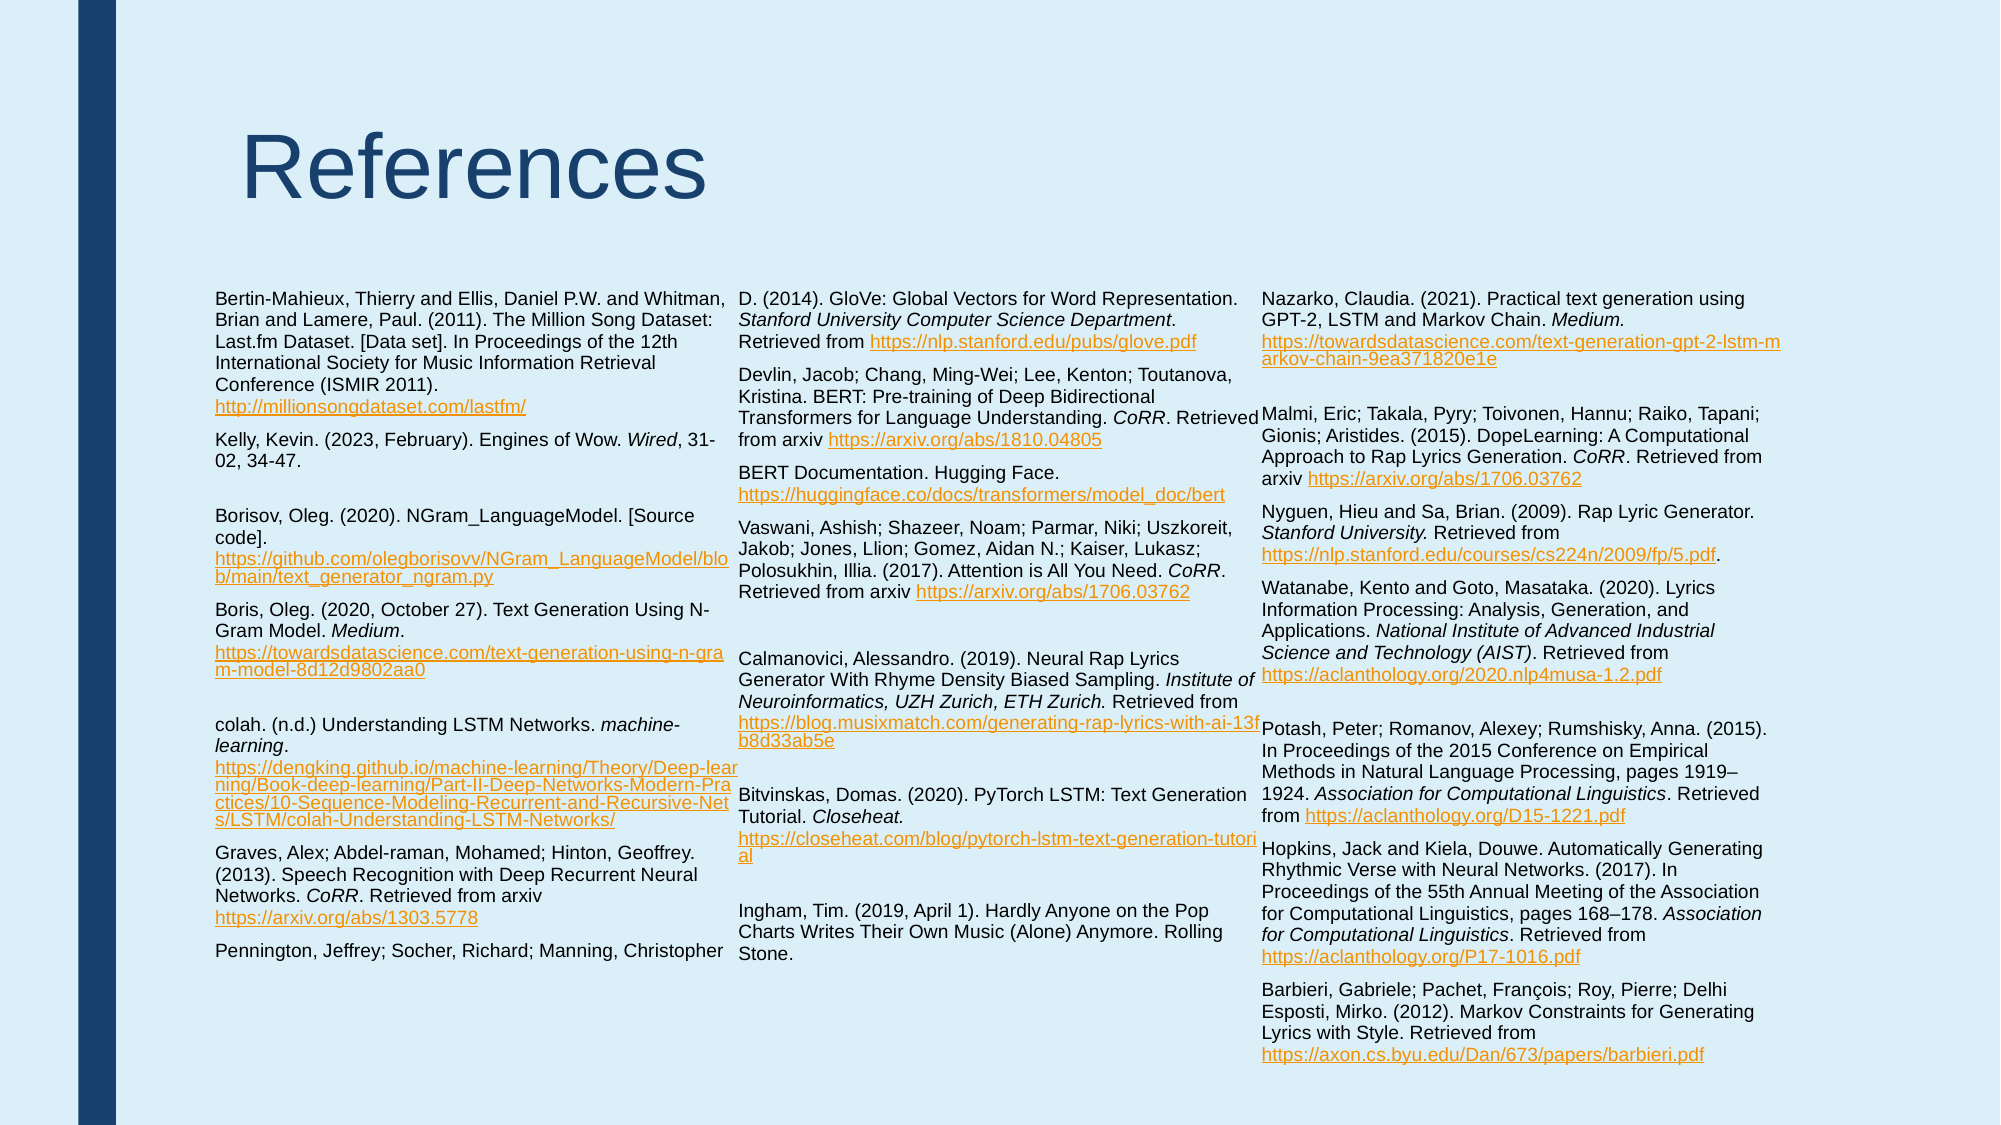

# References
Bertin-Mahieux, Thierry and Ellis, Daniel P.W. and Whitman, Brian and Lamere, Paul. (2011). The Million Song Dataset: Last.fm Dataset. [Data set]. In Proceedings of the 12th International Society for Music Information Retrieval Conference (ISMIR 2011). http://millionsongdataset.com/lastfm/
Kelly, Kevin. (2023, February). Engines of Wow. Wired, 31-02, 34-47.
Borisov, Oleg. (2020). NGram_LanguageModel. [Source code]. https://github.com/olegborisovv/NGram_LanguageModel/blob/main/text_generator_ngram.py
Boris, Oleg. (2020, October 27). Text Generation Using N-Gram Model. Medium. https://towardsdatascience.com/text-generation-using-n-gram-model-8d12d9802aa0
colah. (n.d.) Understanding LSTM Networks. machine-learning. https://dengking.github.io/machine-learning/Theory/Deep-learning/Book-deep-learning/Part-II-Deep-Networks-Modern-Practices/10-Sequence-Modeling-Recurrent-and-Recursive-Nets/LSTM/colah-Understanding-LSTM-Networks/
Graves, Alex; Abdel-raman, Mohamed; Hinton, Geoffrey. (2013). Speech Recognition with Deep Recurrent Neural Networks. CoRR. Retrieved from arxiv https://arxiv.org/abs/1303.5778
Pennington, Jeffrey; Socher, Richard; Manning, Christopher D. (2014). GloVe: Global Vectors for Word Representation. Stanford University Computer Science Department. Retrieved from https://nlp.stanford.edu/pubs/glove.pdf
Devlin, Jacob; Chang, Ming-Wei; Lee, Kenton; Toutanova, Kristina. BERT: Pre-training of Deep Bidirectional Transformers for Language Understanding. CoRR. Retrieved from arxiv https://arxiv.org/abs/1810.04805
BERT Documentation. Hugging Face. https://huggingface.co/docs/transformers/model_doc/bert
Vaswani, Ashish; Shazeer, Noam; Parmar, Niki; Uszkoreit, Jakob; Jones, Llion; Gomez, Aidan N.; Kaiser, Lukasz; Polosukhin, Illia. (2017). Attention is All You Need. CoRR. Retrieved from arxiv https://arxiv.org/abs/1706.03762

Calmanovici, Alessandro. (2019). Neural Rap Lyrics Generator With Rhyme Density Biased Sampling. Institute of Neuroinformatics, UZH Zurich, ETH Zurich. Retrieved from https://blog.musixmatch.com/generating-rap-lyrics-with-ai-13fb8d33ab5e
Bitvinskas, Domas. (2020). PyTorch LSTM: Text Generation Tutorial. Closeheat. https://closeheat.com/blog/pytorch-lstm-text-generation-tutorial
Ingham, Tim. (2019, April 1). Hardly Anyone on the Pop Charts Writes Their Own Music (Alone) Anymore. Rolling Stone.
Nazarko, Claudia. (2021). Practical text generation using GPT-2, LSTM and Markov Chain. Medium. https://towardsdatascience.com/text-generation-gpt-2-lstm-markov-chain-9ea371820e1e
Malmi, Eric; Takala, Pyry; Toivonen, Hannu; Raiko, Tapani; Gionis; Aristides. (2015). DopeLearning: A Computational Approach to Rap Lyrics Generation. CoRR. Retrieved from arxiv https://arxiv.org/abs/1706.03762
Nyguen, Hieu and Sa, Brian. (2009). Rap Lyric Generator. Stanford University. Retrieved from https://nlp.stanford.edu/courses/cs224n/2009/fp/5.pdf.
Watanabe, Kento and Goto, Masataka. (2020). Lyrics Information Processing: Analysis, Generation, and Applications. National Institute of Advanced Industrial Science and Technology (AIST). Retrieved from https://aclanthology.org/2020.nlp4musa-1.2.pdf
Potash, Peter; Romanov, Alexey; Rumshisky, Anna. (2015). In Proceedings of the 2015 Conference on Empirical Methods in Natural Language Processing, pages 1919–1924. Association for Computational Linguistics. Retrieved from https://aclanthology.org/D15-1221.pdf
Hopkins, Jack and Kiela, Douwe. Automatically Generating Rhythmic Verse with Neural Networks. (2017). In Proceedings of the 55th Annual Meeting of the Association for Computational Linguistics, pages 168–178. Association for Computational Linguistics. Retrieved from https://aclanthology.org/P17-1016.pdf
Barbieri, Gabriele; Pachet, François; Roy, Pierre; Delhi Esposti, Mirko. (2012). Markov Constraints for Generating Lyrics with Style. Retrieved from https://axon.cs.byu.edu/Dan/673/papers/barbieri.pdf